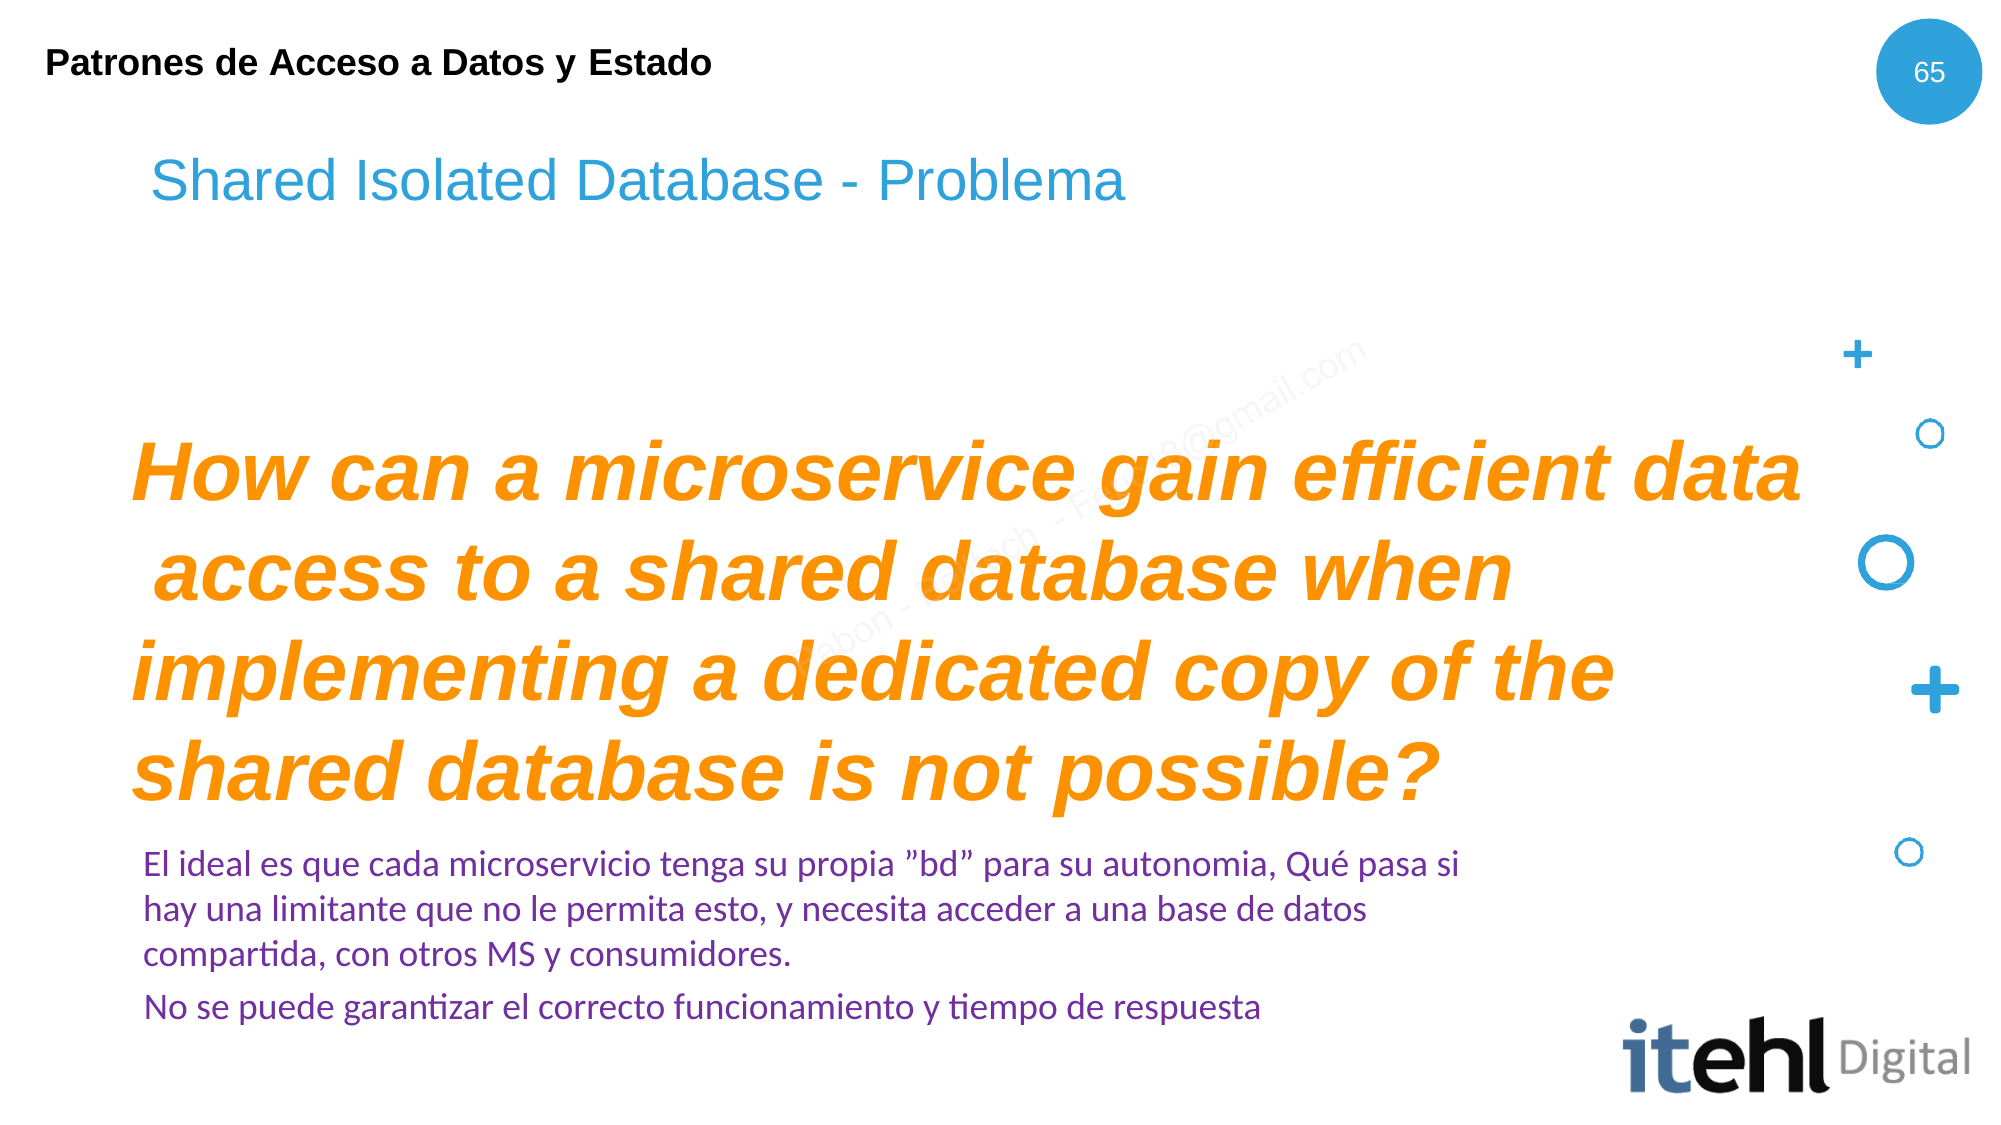

Patrones de Acceso a Datos y Estado
65
Shared Isolated Database - Problema

How can a microservice gain efficient data  access to a shared database when  implementing a dedicated copy of the  shared database is not possible?

El ideal es que cada microservicio tenga su propia ”bd” para su autonomia, Qué pasa si hay una limitante que no le permita esto, y necesita acceder a una base de datos compartida, con otros MS y consumidores.

No se puede garantizar el correcto funcionamiento y tiempo de respuesta